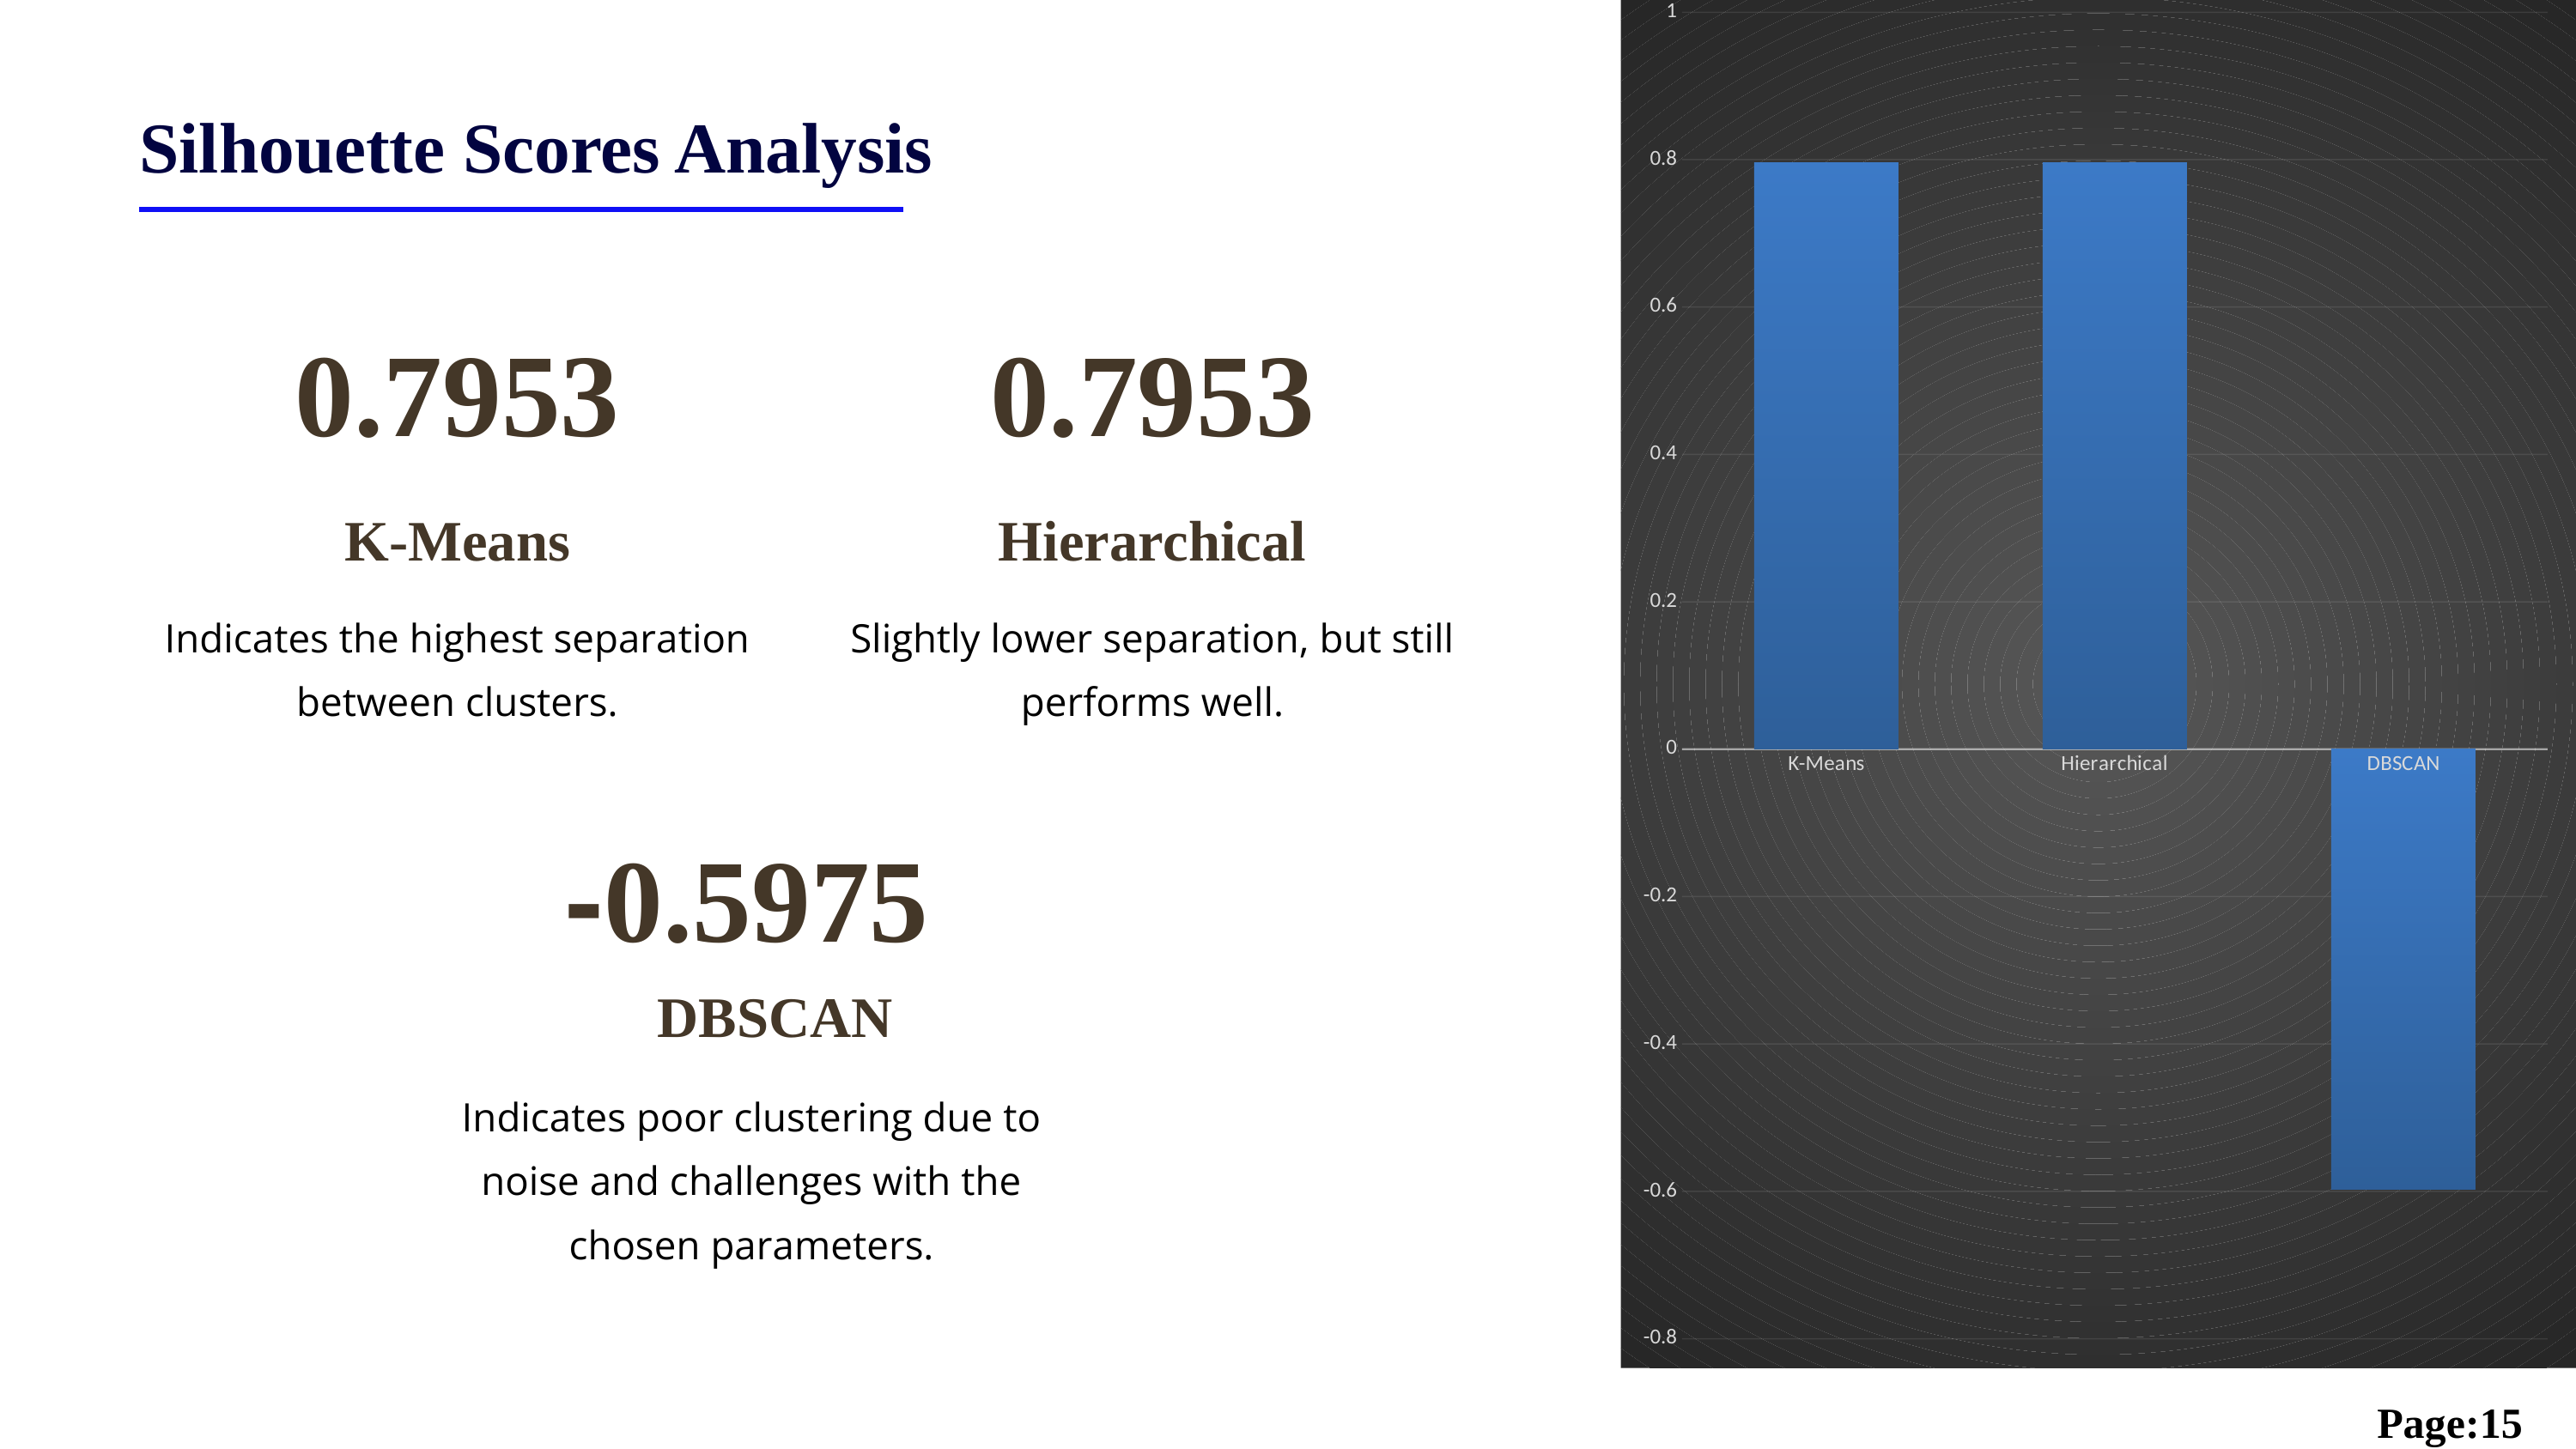

### Chart

| Category | Series 1 |
|---|---|
| K-Means | 0.7953 |
| Hierarchical | 0.7953 |
| DBSCAN | -0.5975 |
Silhouette Scores Analysis
0.7953
0.7953
K-Means
Hierarchical
Indicates the highest separation between clusters.
Slightly lower separation, but still performs well.
-0.5975
DBSCAN
Indicates poor clustering due to noise and challenges with the chosen parameters.
Page:15